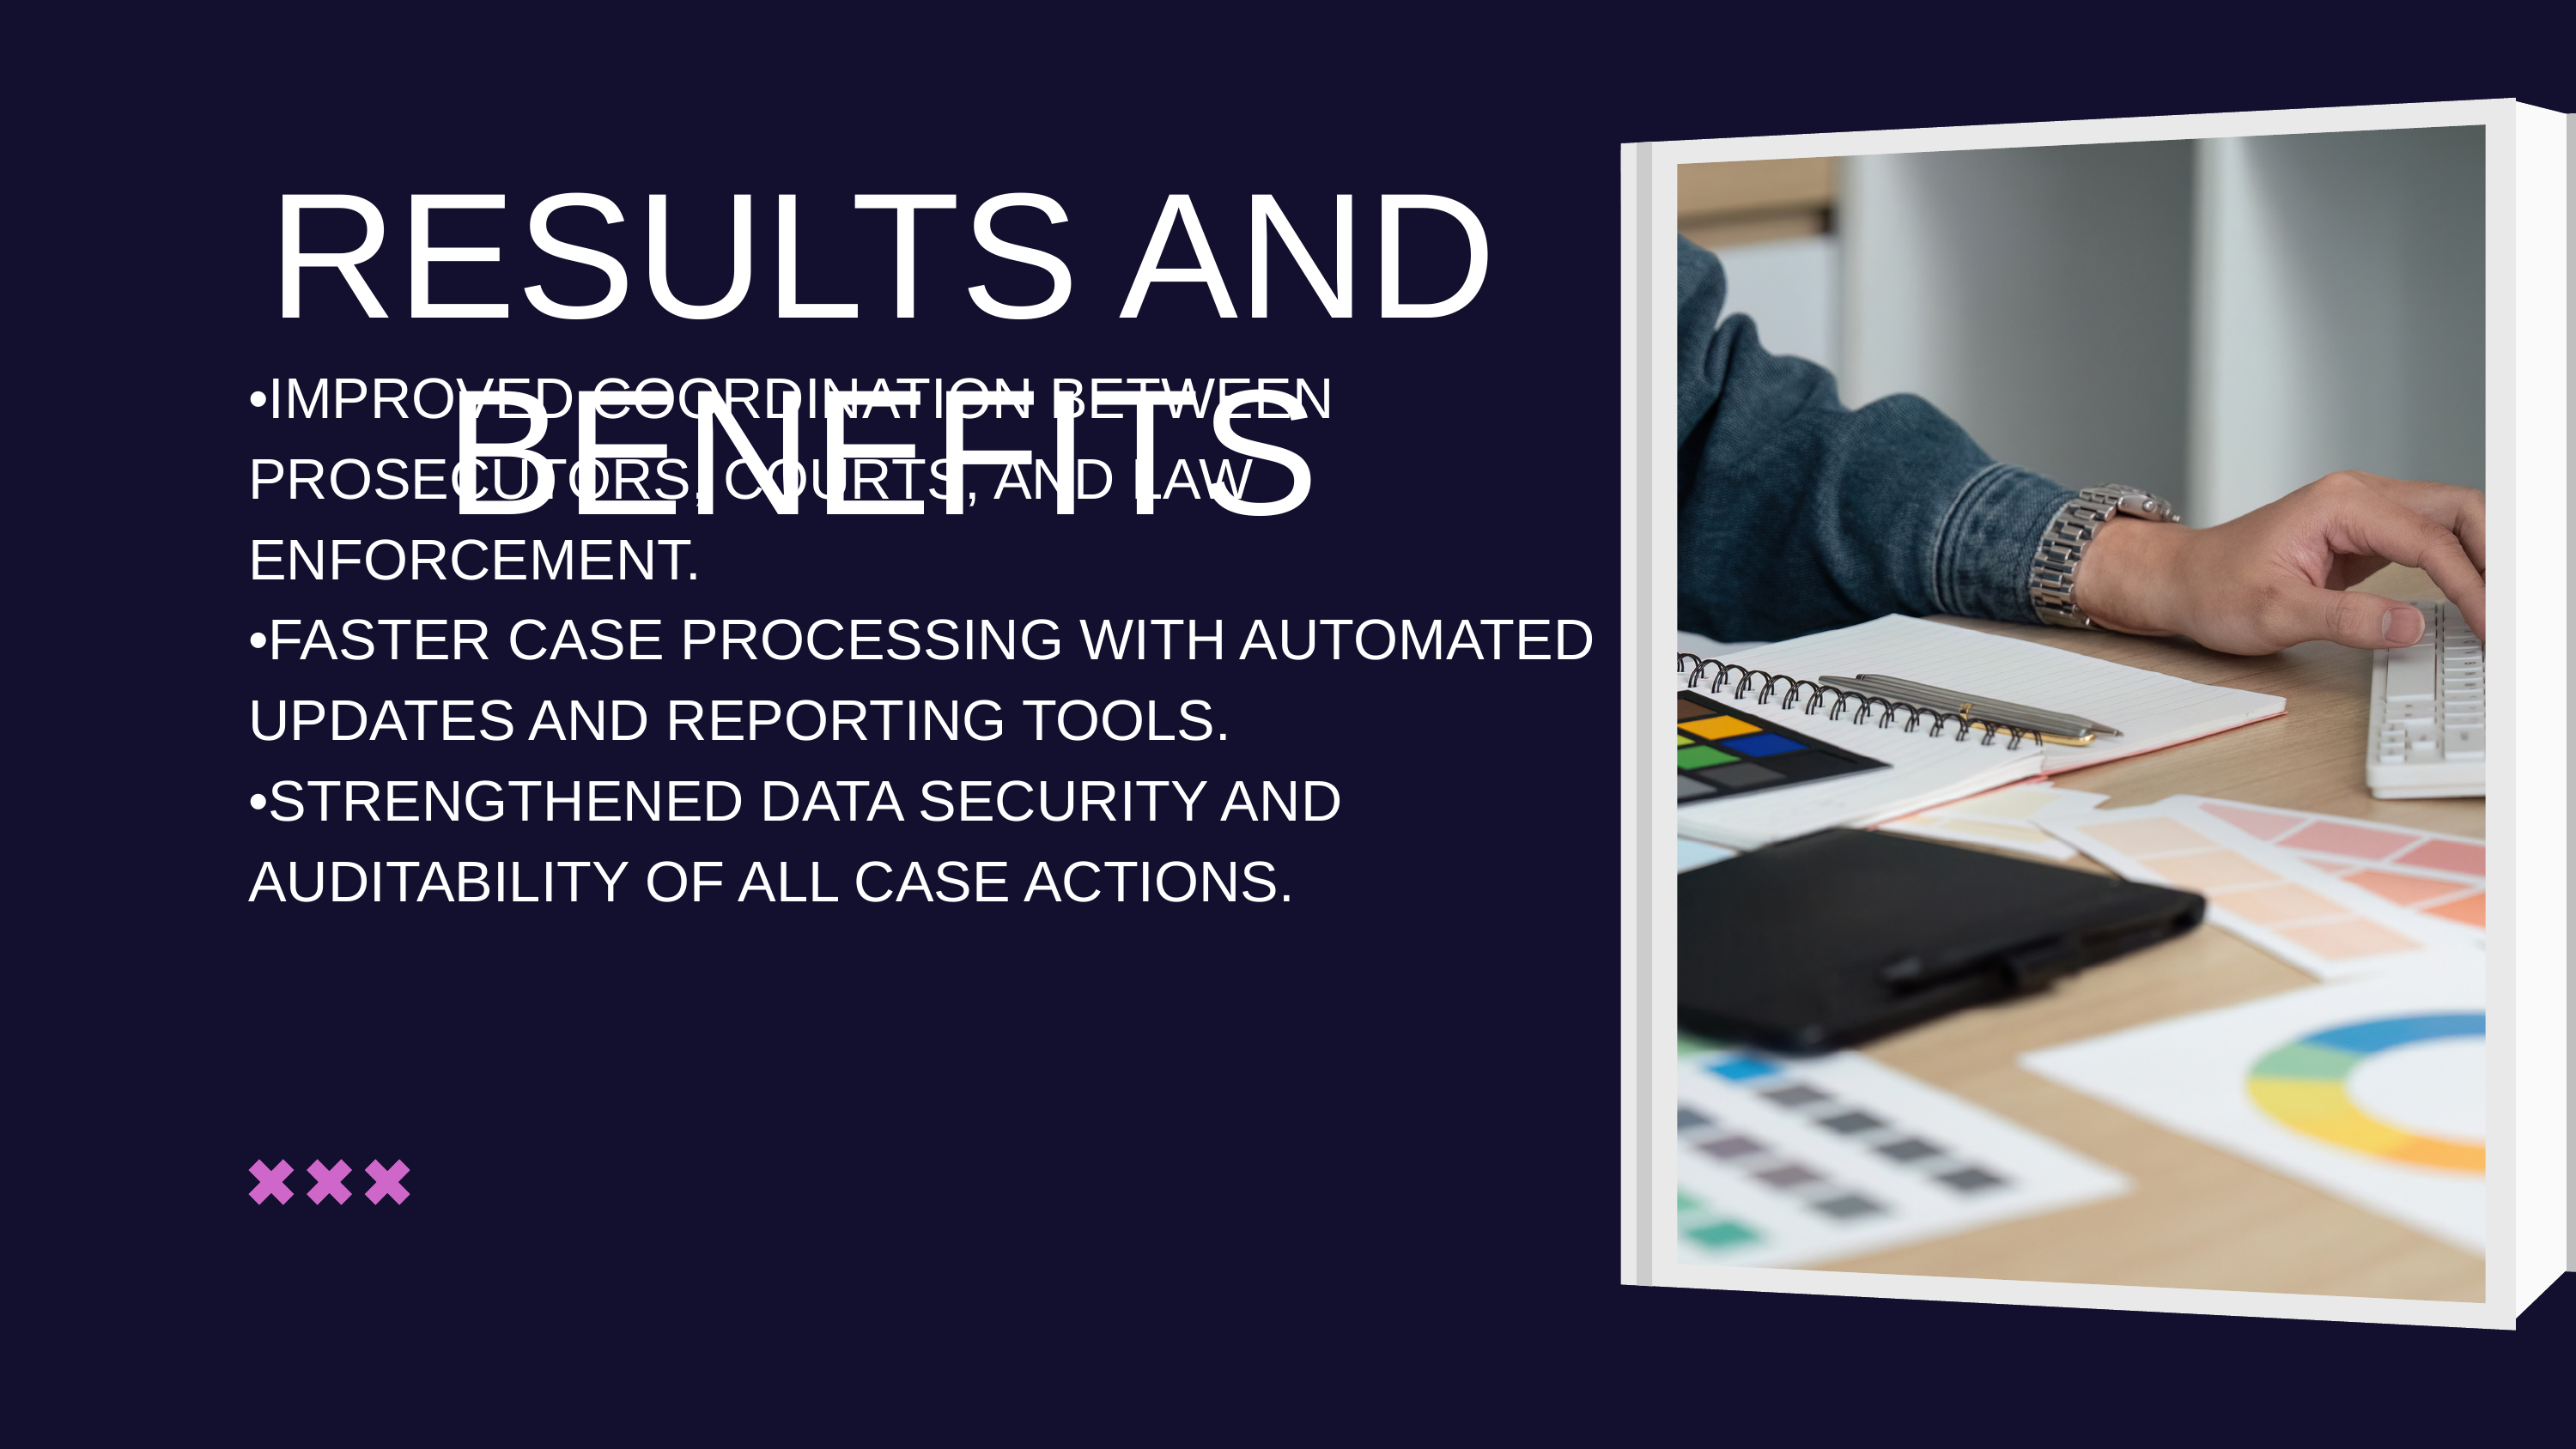

RESULTS AND BENEFITS
•IMPROVED COORDINATION BETWEEN PROSECUTORS, COURTS, AND LAW ENFORCEMENT.
•FASTER CASE PROCESSING WITH AUTOMATED UPDATES AND REPORTING TOOLS.
•STRENGTHENED DATA SECURITY AND AUDITABILITY OF ALL CASE ACTIONS.